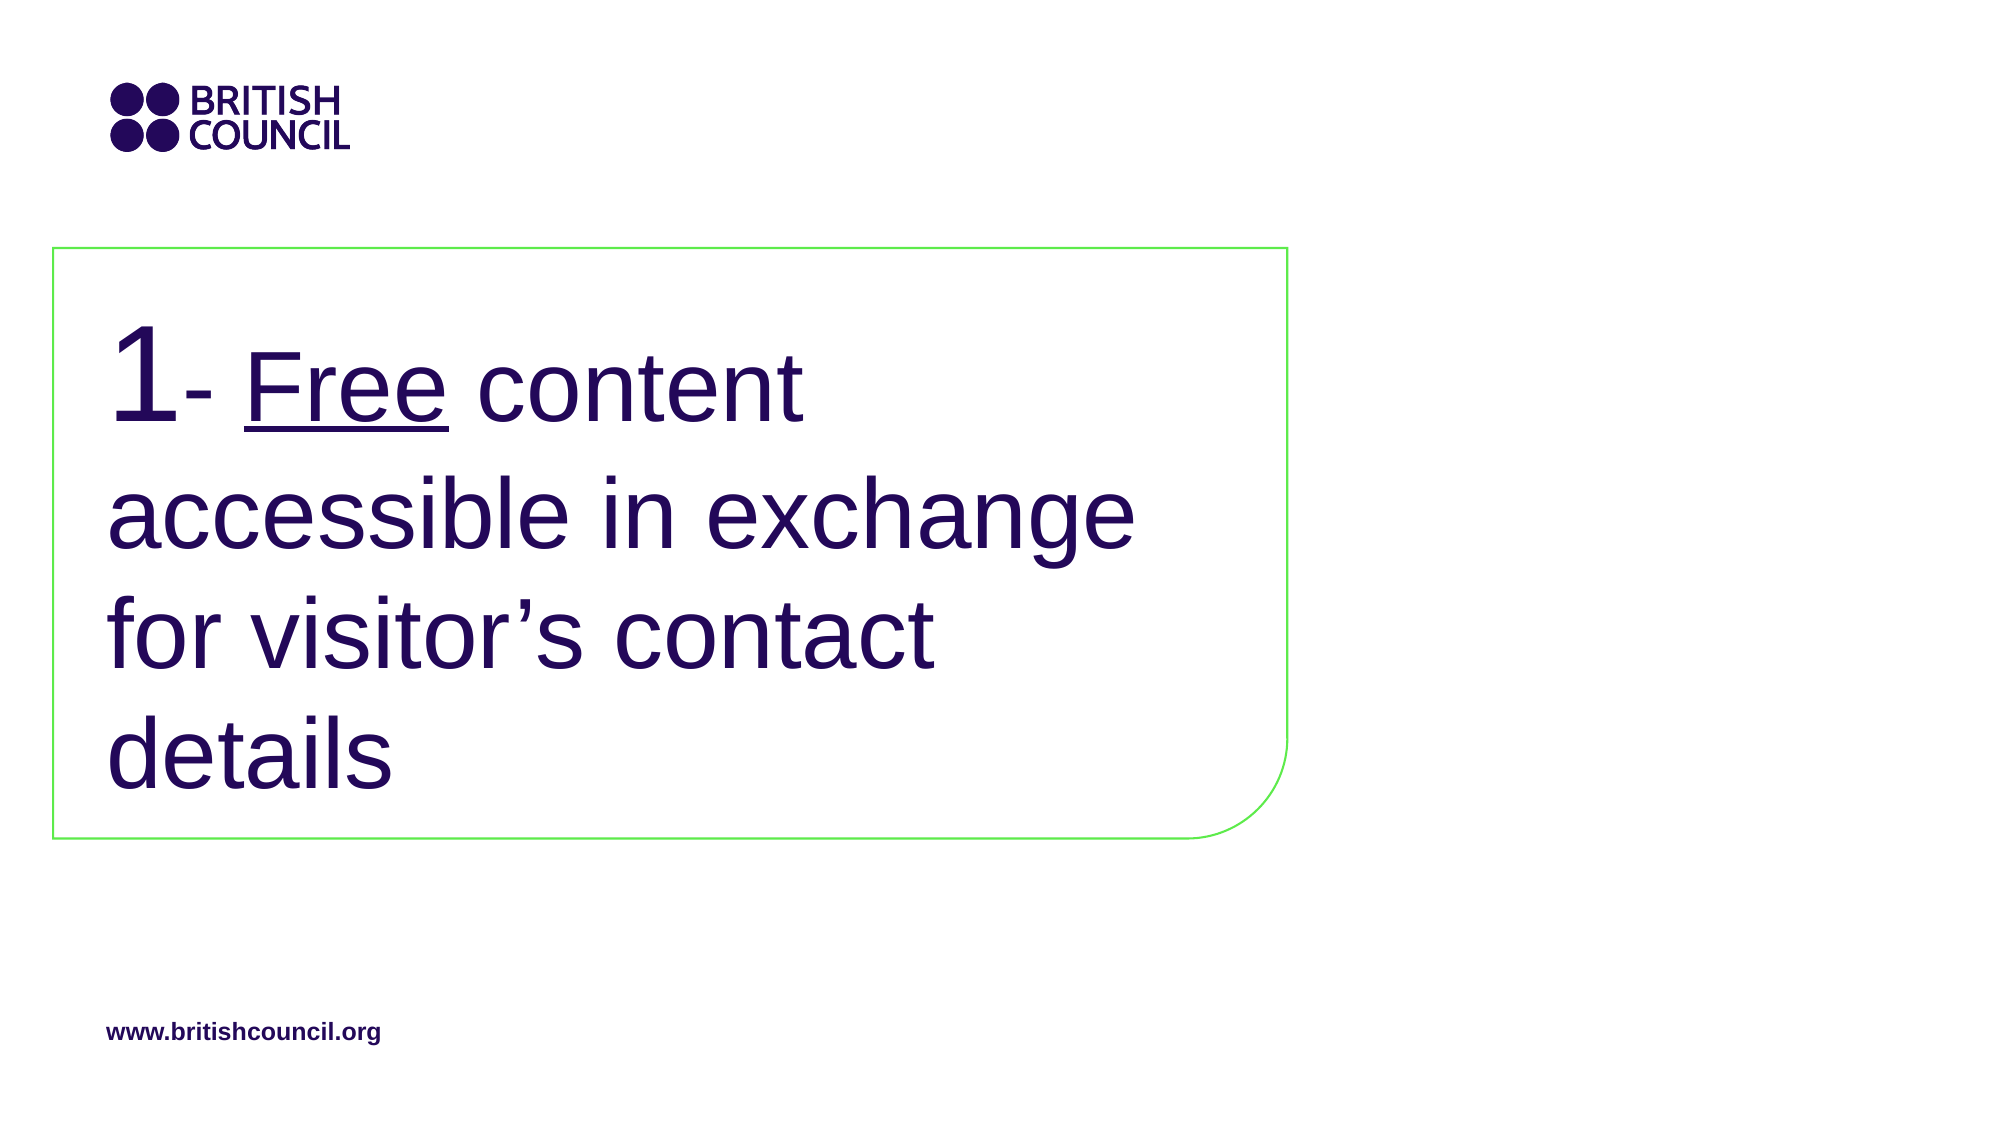

# 1- Free content accessible in exchange for visitor’s contact details

www.britishcouncil.org